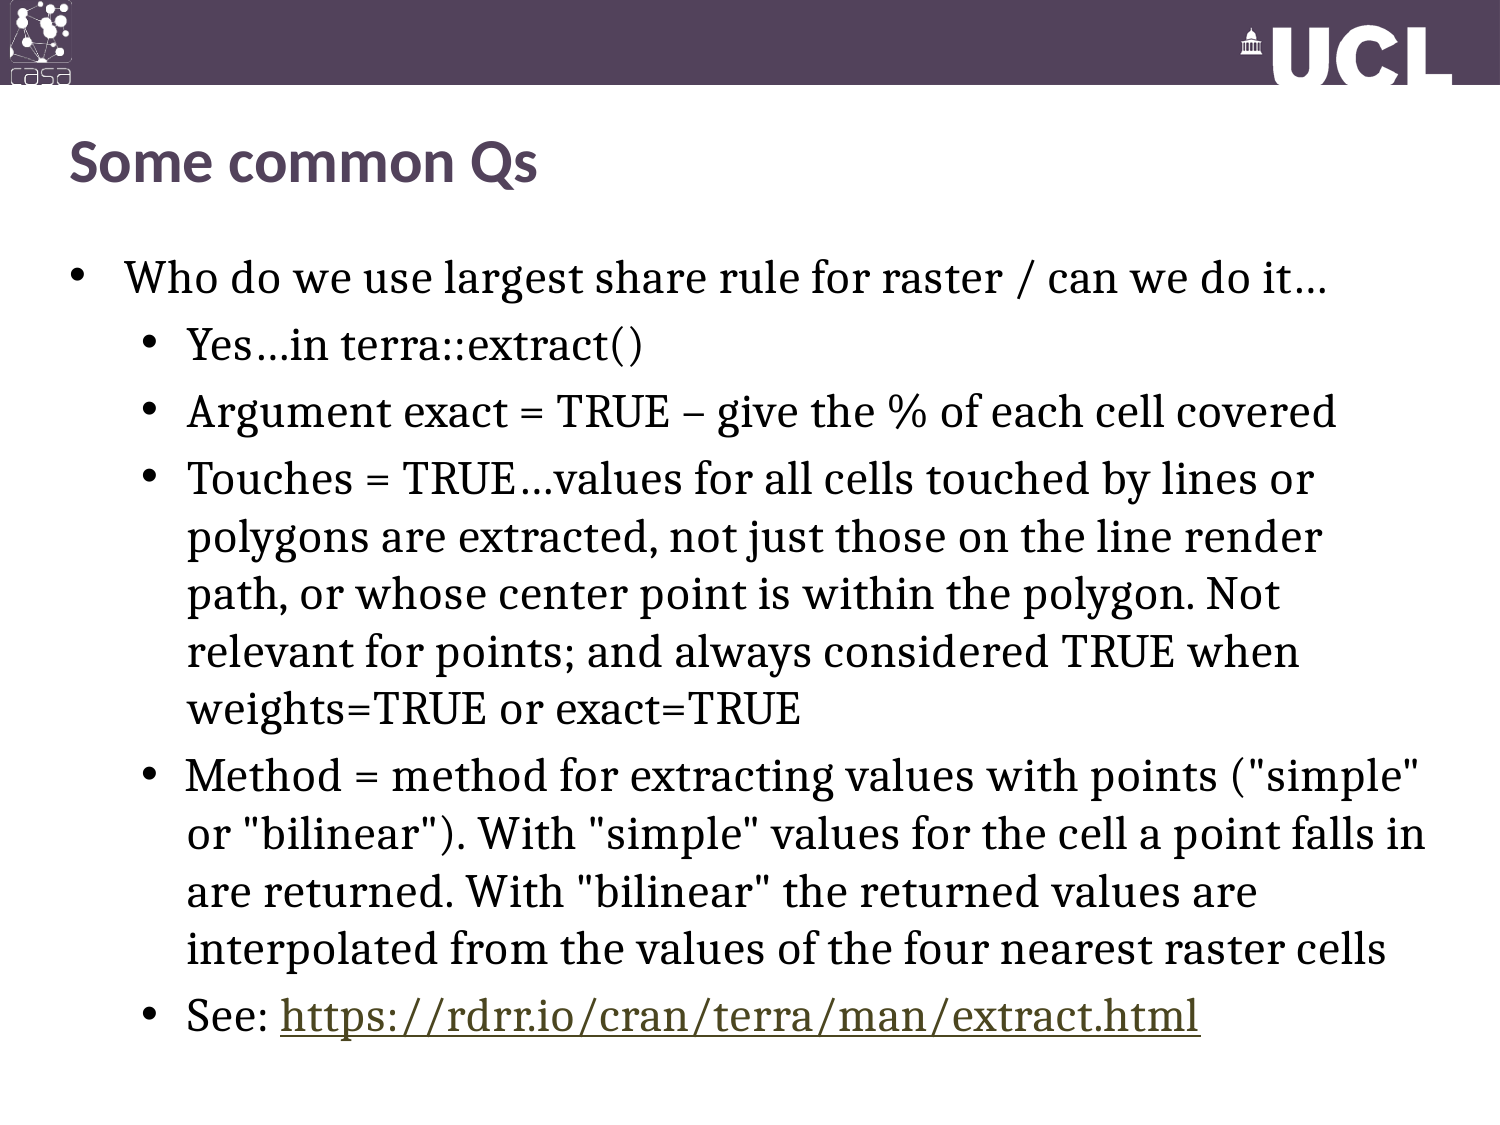

# Some common Qs
Who do we use largest share rule for raster / can we do it…
Yes…in terra::extract()
Argument exact = TRUE – give the % of each cell covered
Touches = TRUE…values for all cells touched by lines or polygons are extracted, not just those on the line render path, or whose center point is within the polygon. Not relevant for points; and always considered TRUE when weights=TRUE or exact=TRUE
Method = method for extracting values with points ("simple" or "bilinear"). With "simple" values for the cell a point falls in are returned. With "bilinear" the returned values are interpolated from the values of the four nearest raster cells
See: https://rdrr.io/cran/terra/man/extract.html